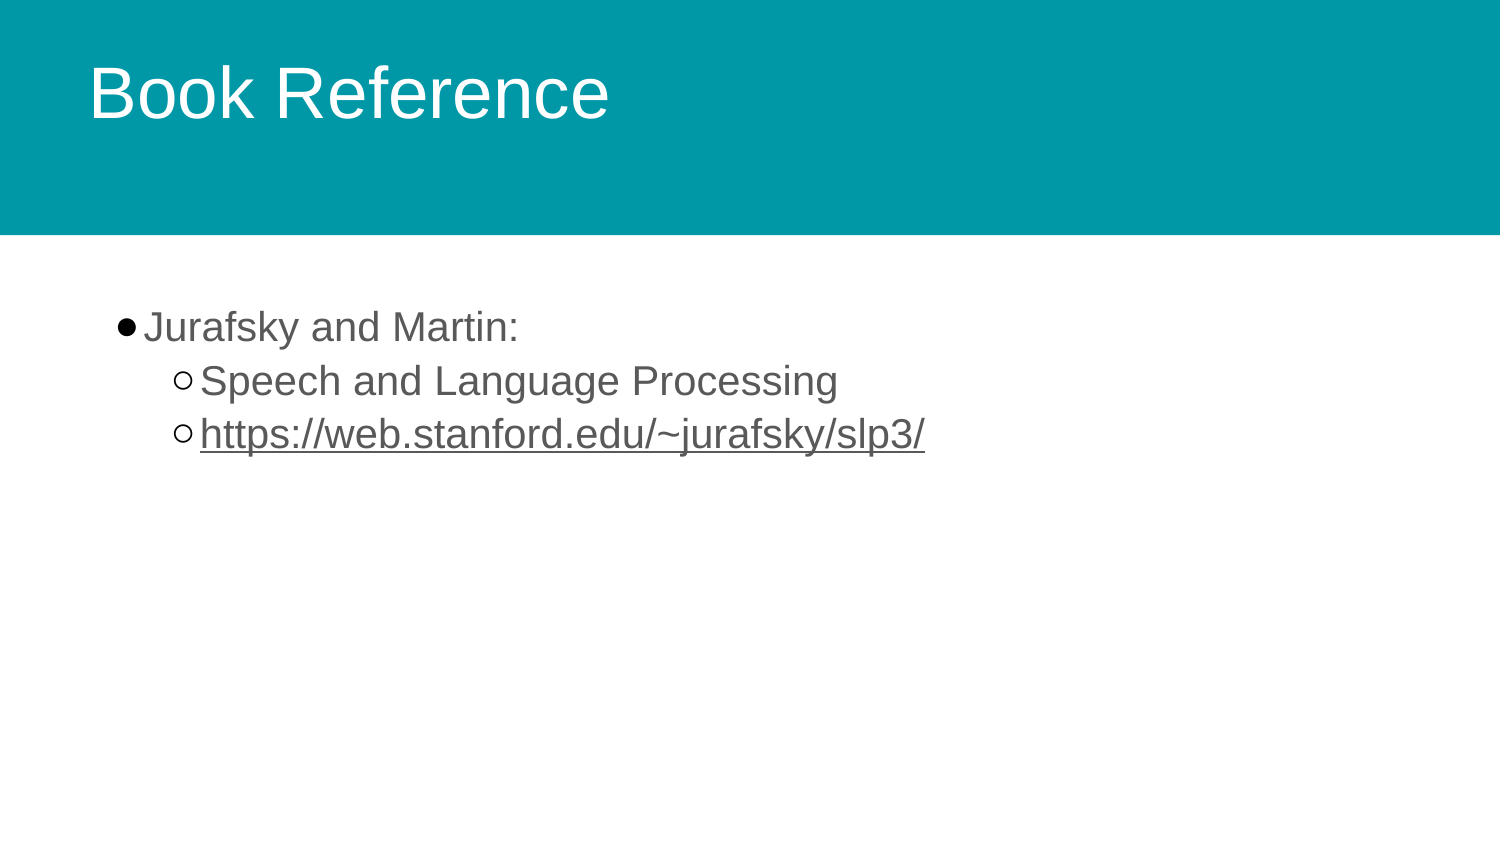

# Book Reference
Jurafsky and Martin:
Speech and Language Processing
https://web.stanford.edu/~jurafsky/slp3/